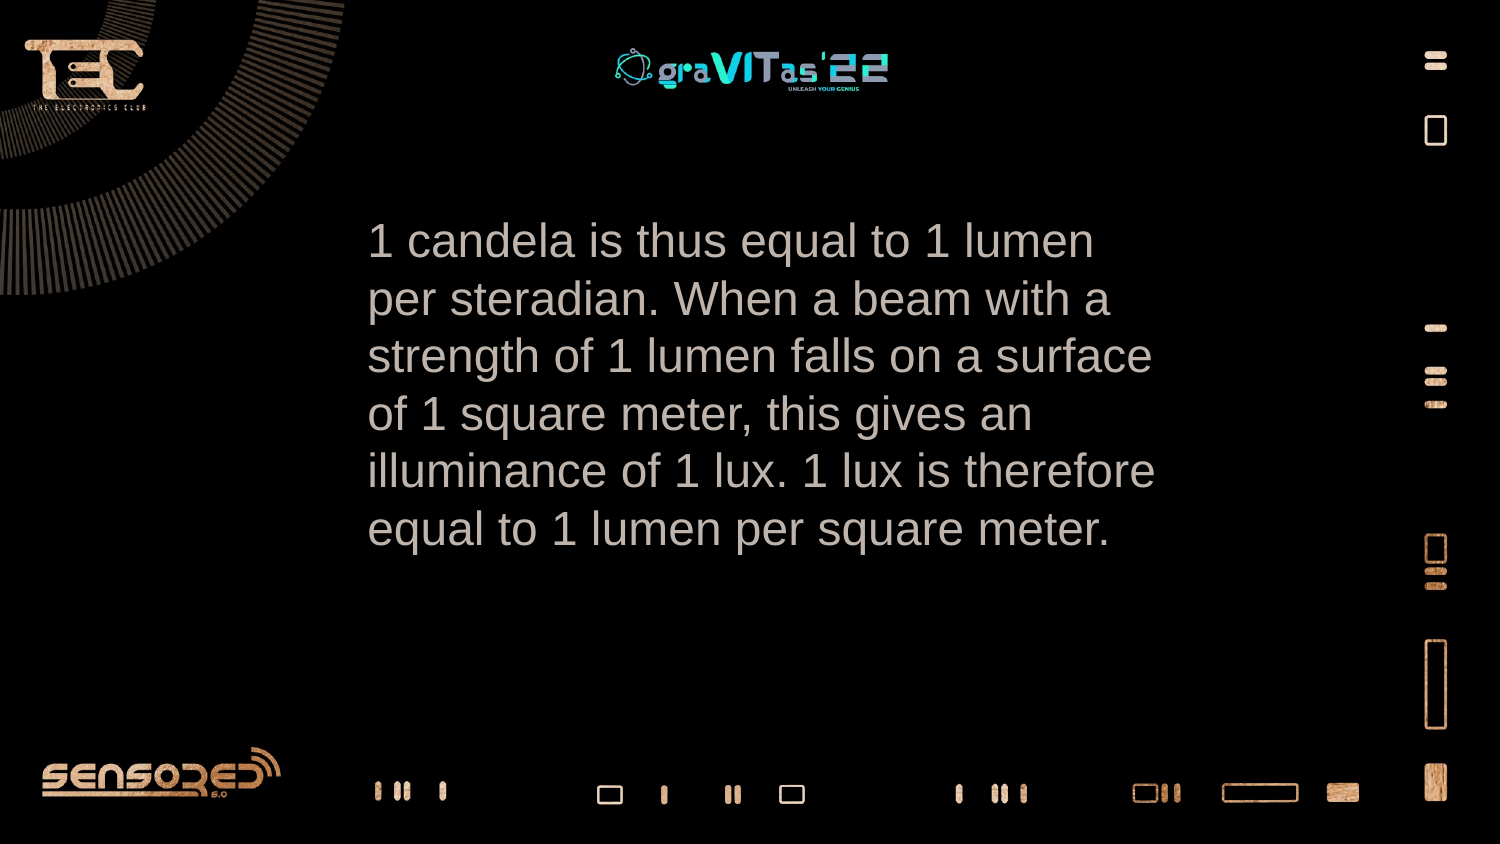

1 candela is thus equal to 1 lumen per steradian. When a beam with a strength of 1 lumen falls on a surface of 1 square meter, this gives an illuminance of 1 lux. 1 lux is therefore equal to 1 lumen per square meter.